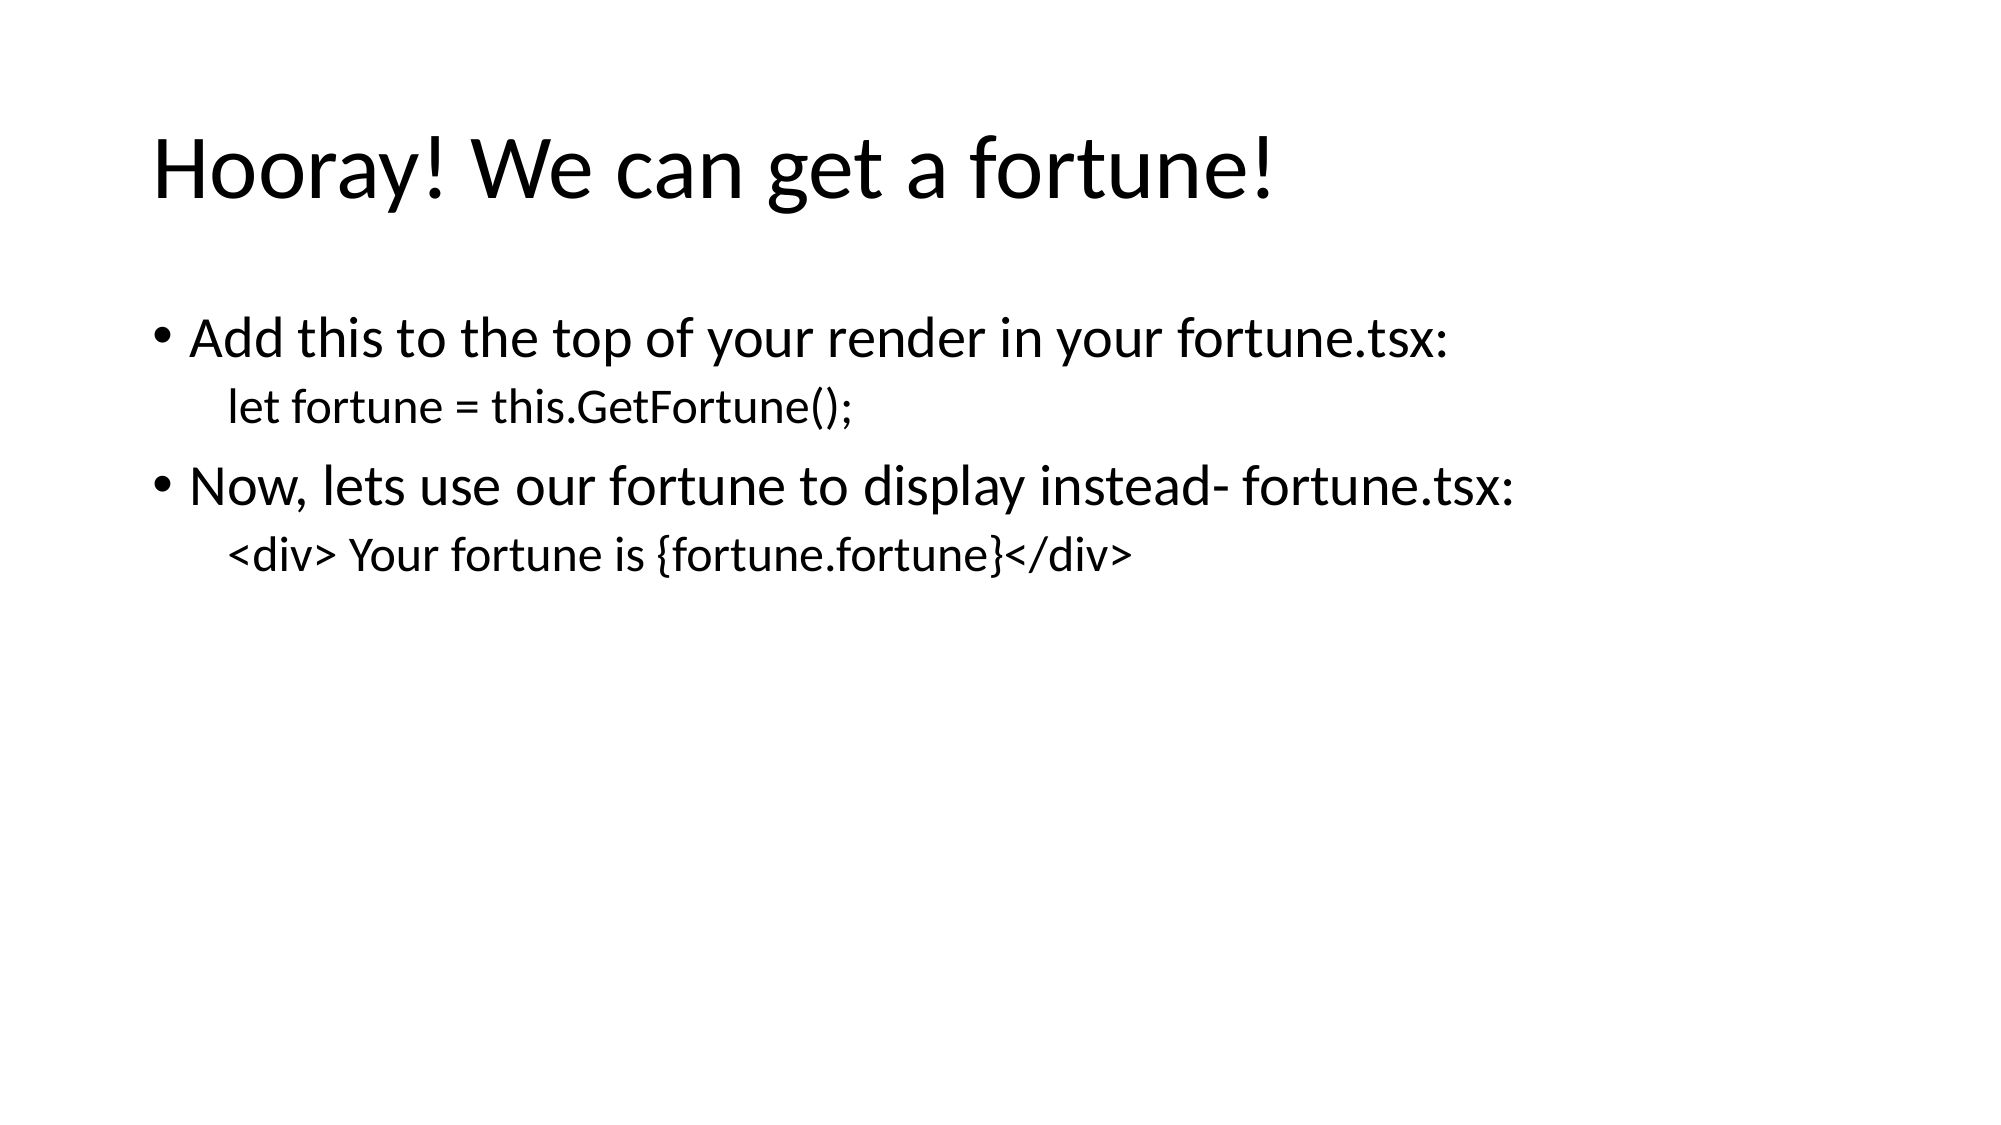

# Hooray! We can get a fortune!
Add this to the top of your render in your fortune.tsx:
let fortune = this.GetFortune();
Now, lets use our fortune to display instead- fortune.tsx:
<div> Your fortune is {fortune.fortune}</div>